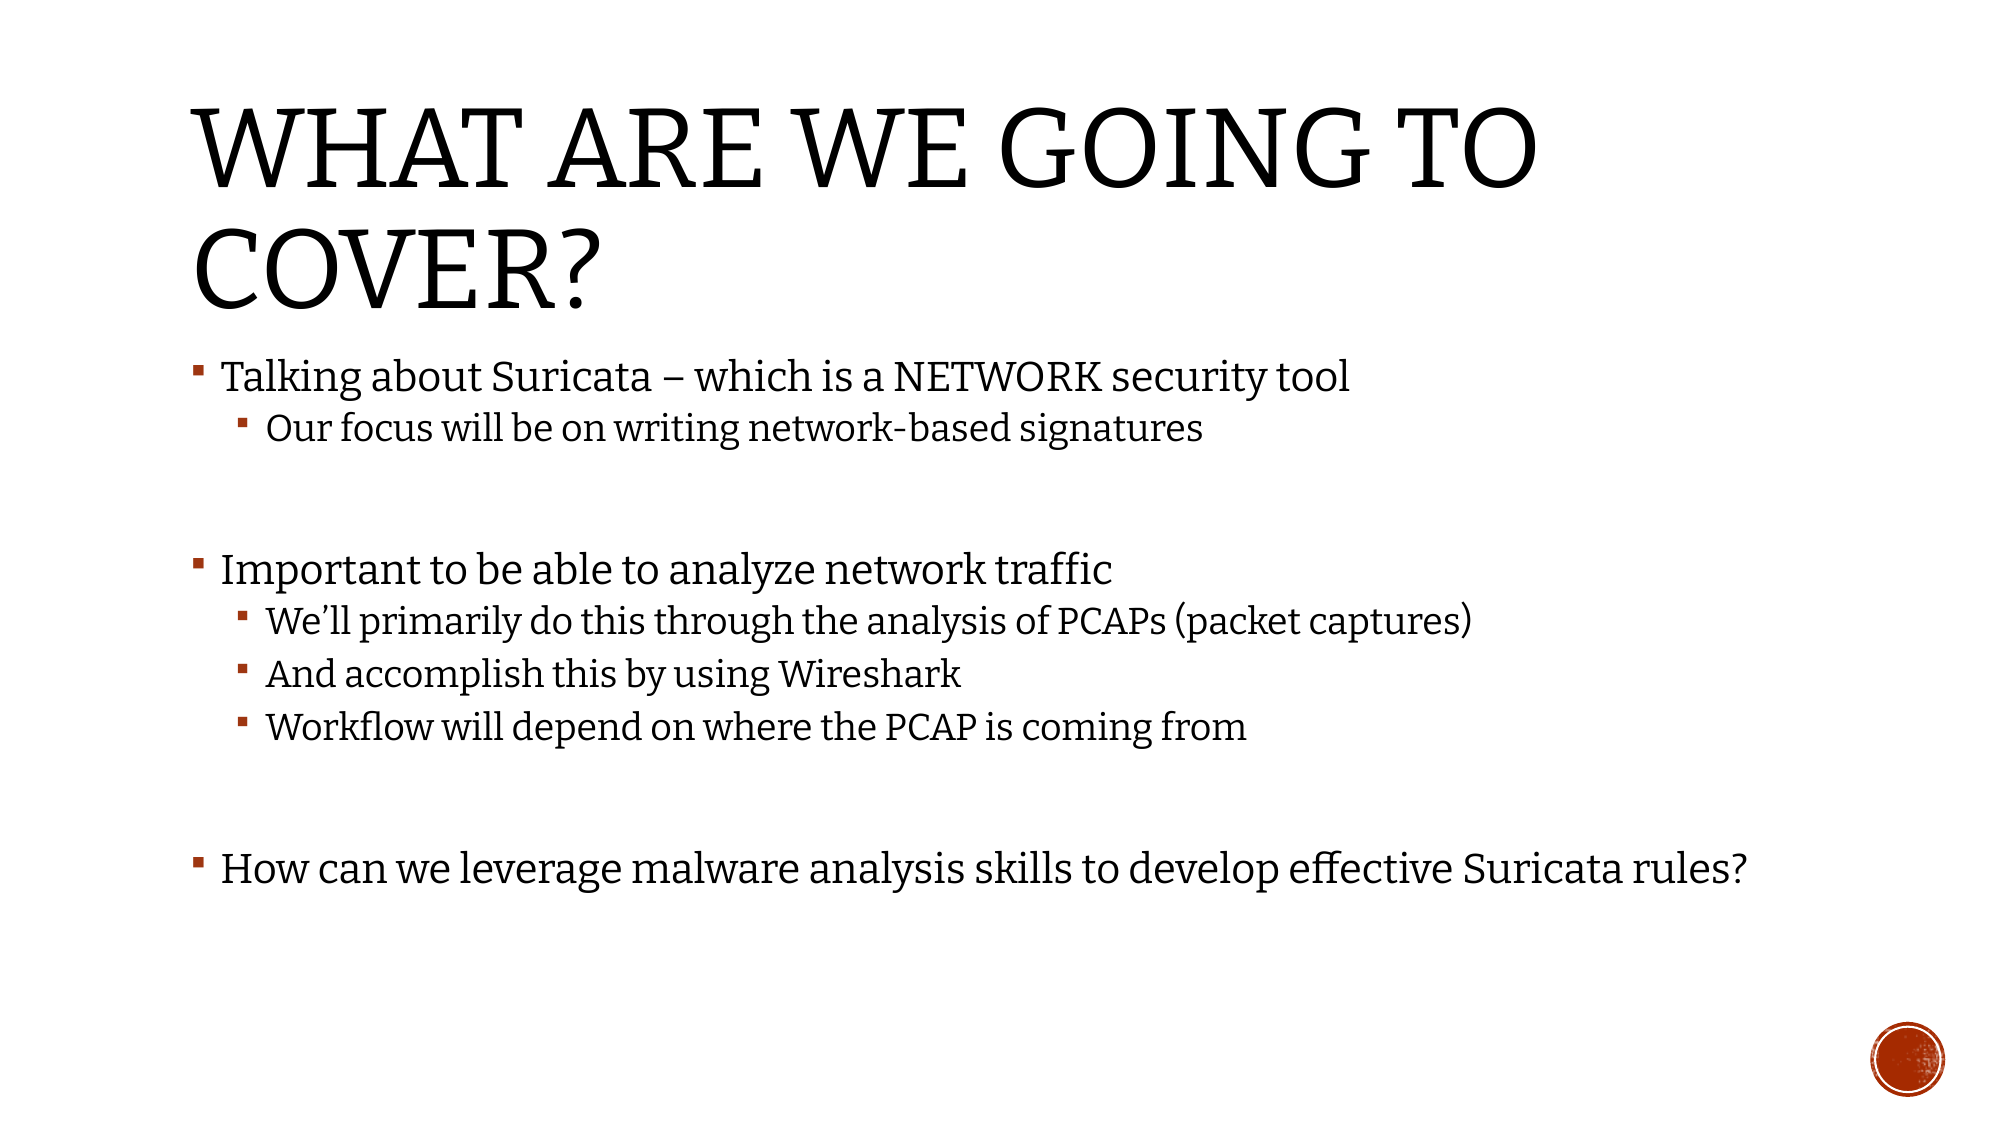

# What are we going to cover?
Talking about Suricata – which is a NETWORK security tool
Our focus will be on writing network-based signatures

Important to be able to analyze network traffic
We’ll primarily do this through the analysis of PCAPs (packet captures)
And accomplish this by using Wireshark
Workflow will depend on where the PCAP is coming from

How can we leverage malware analysis skills to develop effective Suricata rules?